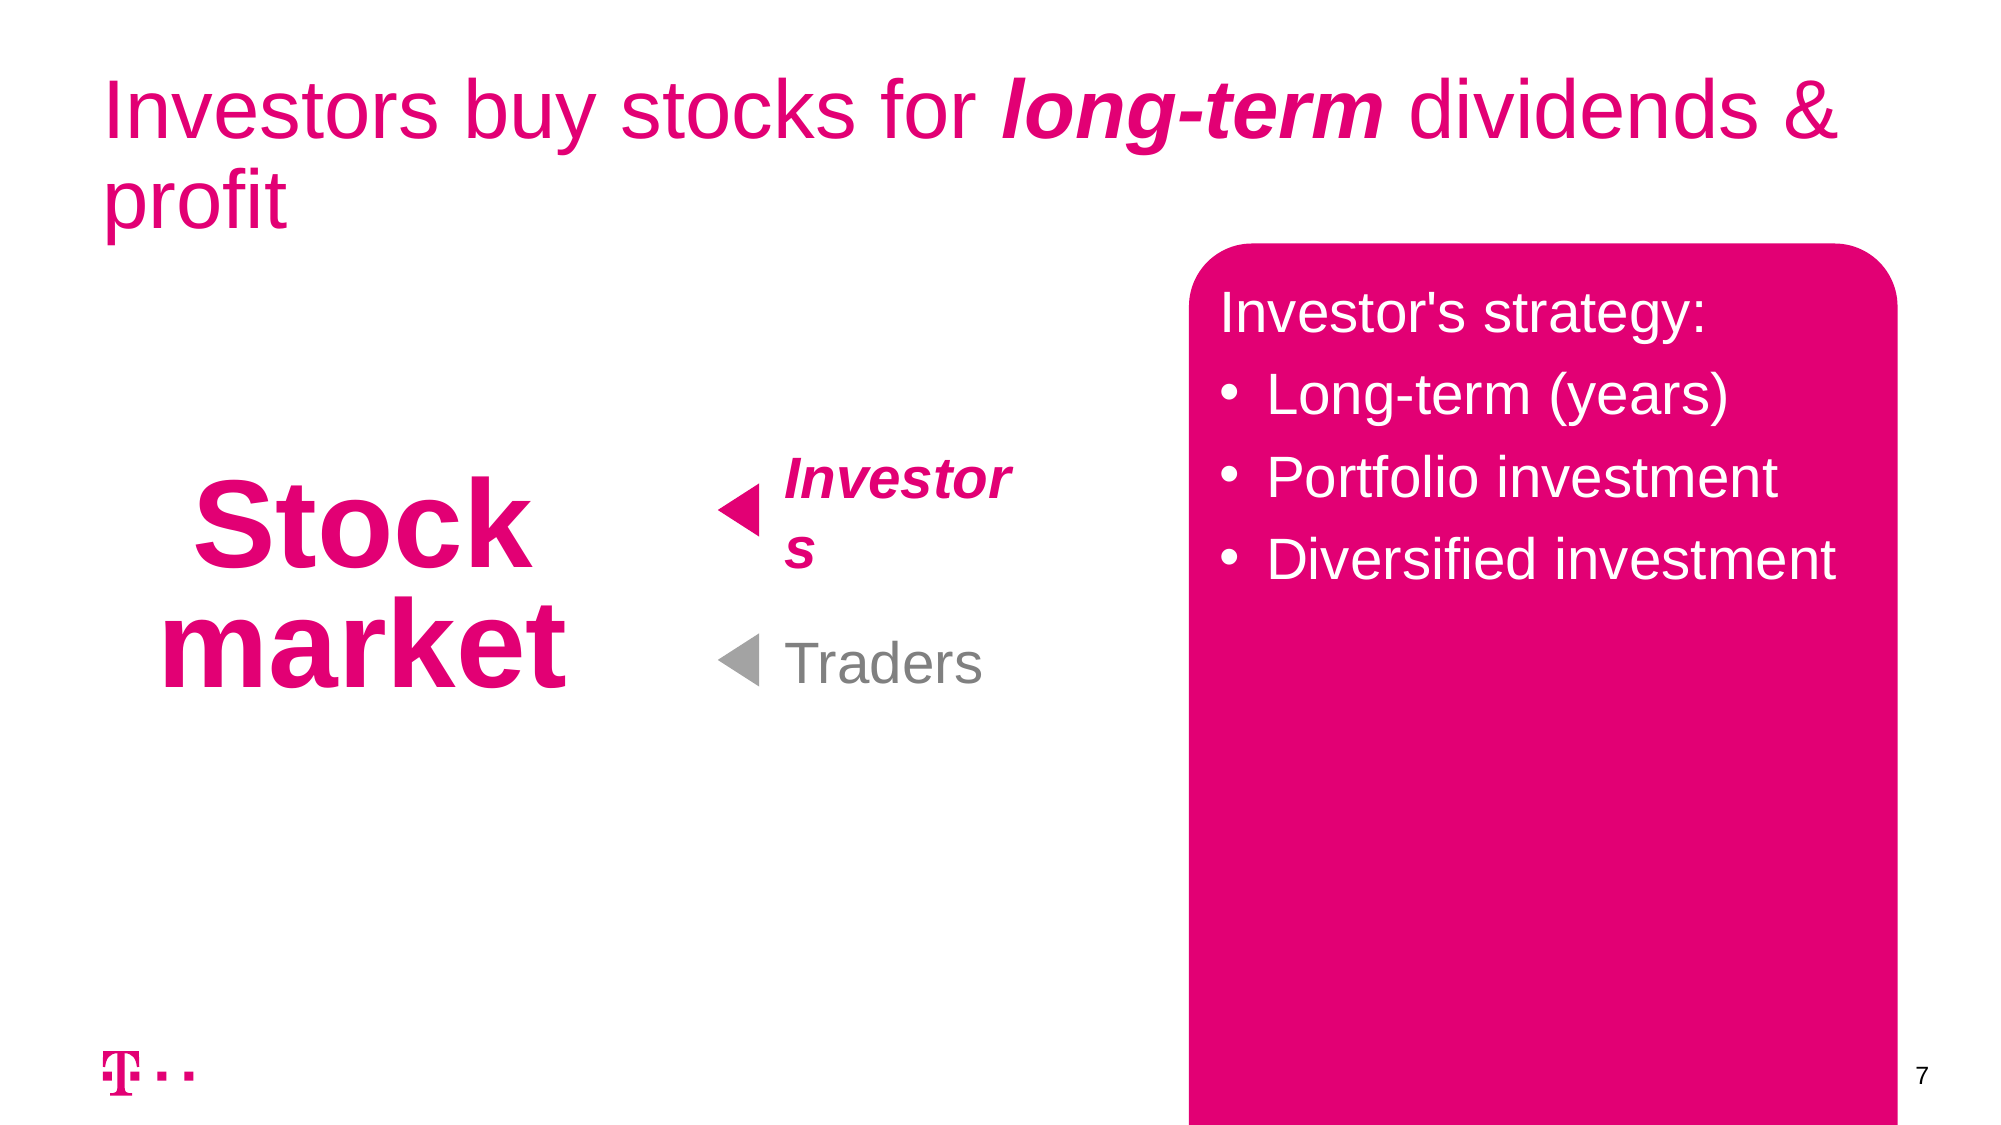

# Investors buy stocks for long-term dividends & profit
Investor's strategy:
Long-term (years)
Portfolio investment
Diversified investment
Investors
Stock market

Traders

7